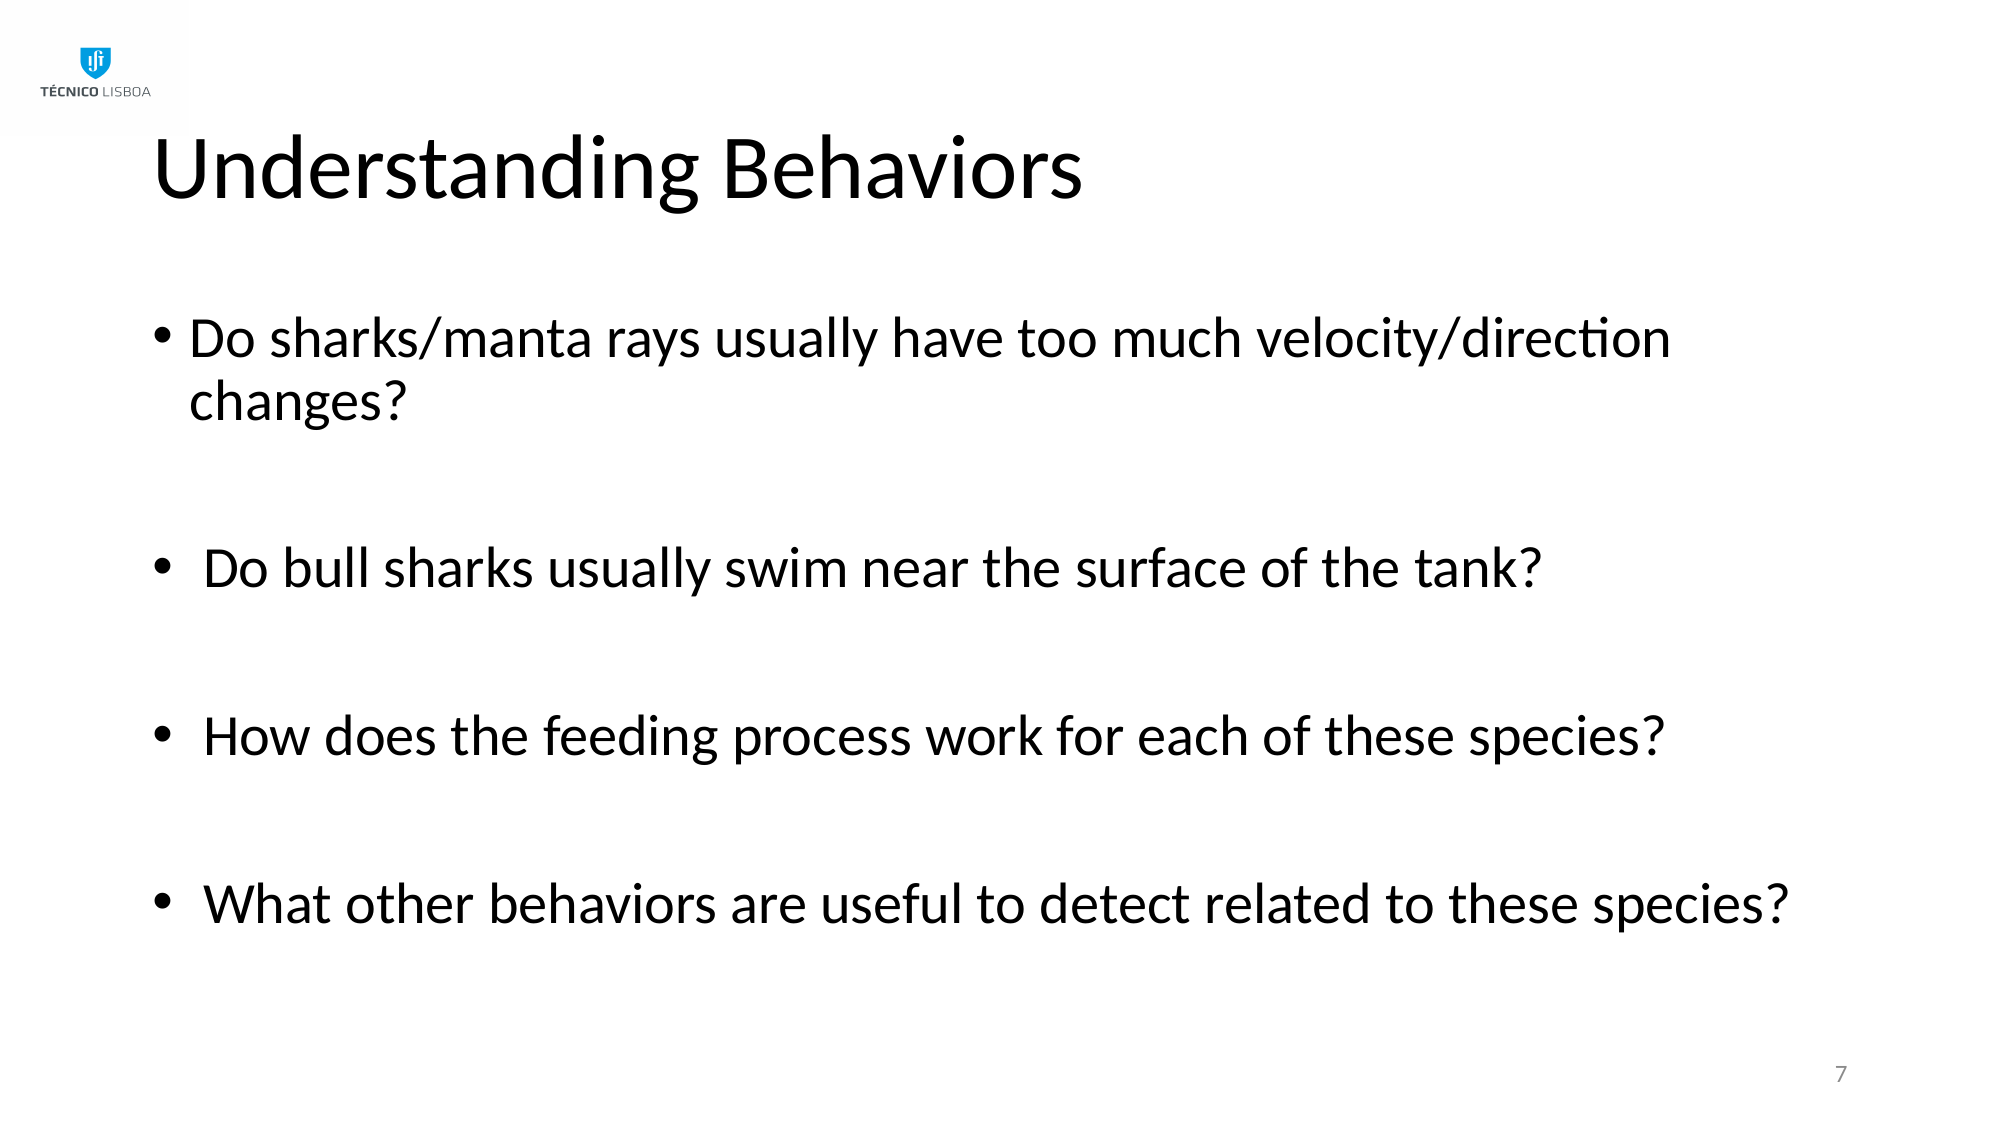

# Understanding Behaviors
Do sharks/manta rays usually have too much velocity/direction changes?

 Do bull sharks usually swim near the surface of the tank?

 How does the feeding process work for each of these species?

 What other behaviors are useful to detect related to these species?
7